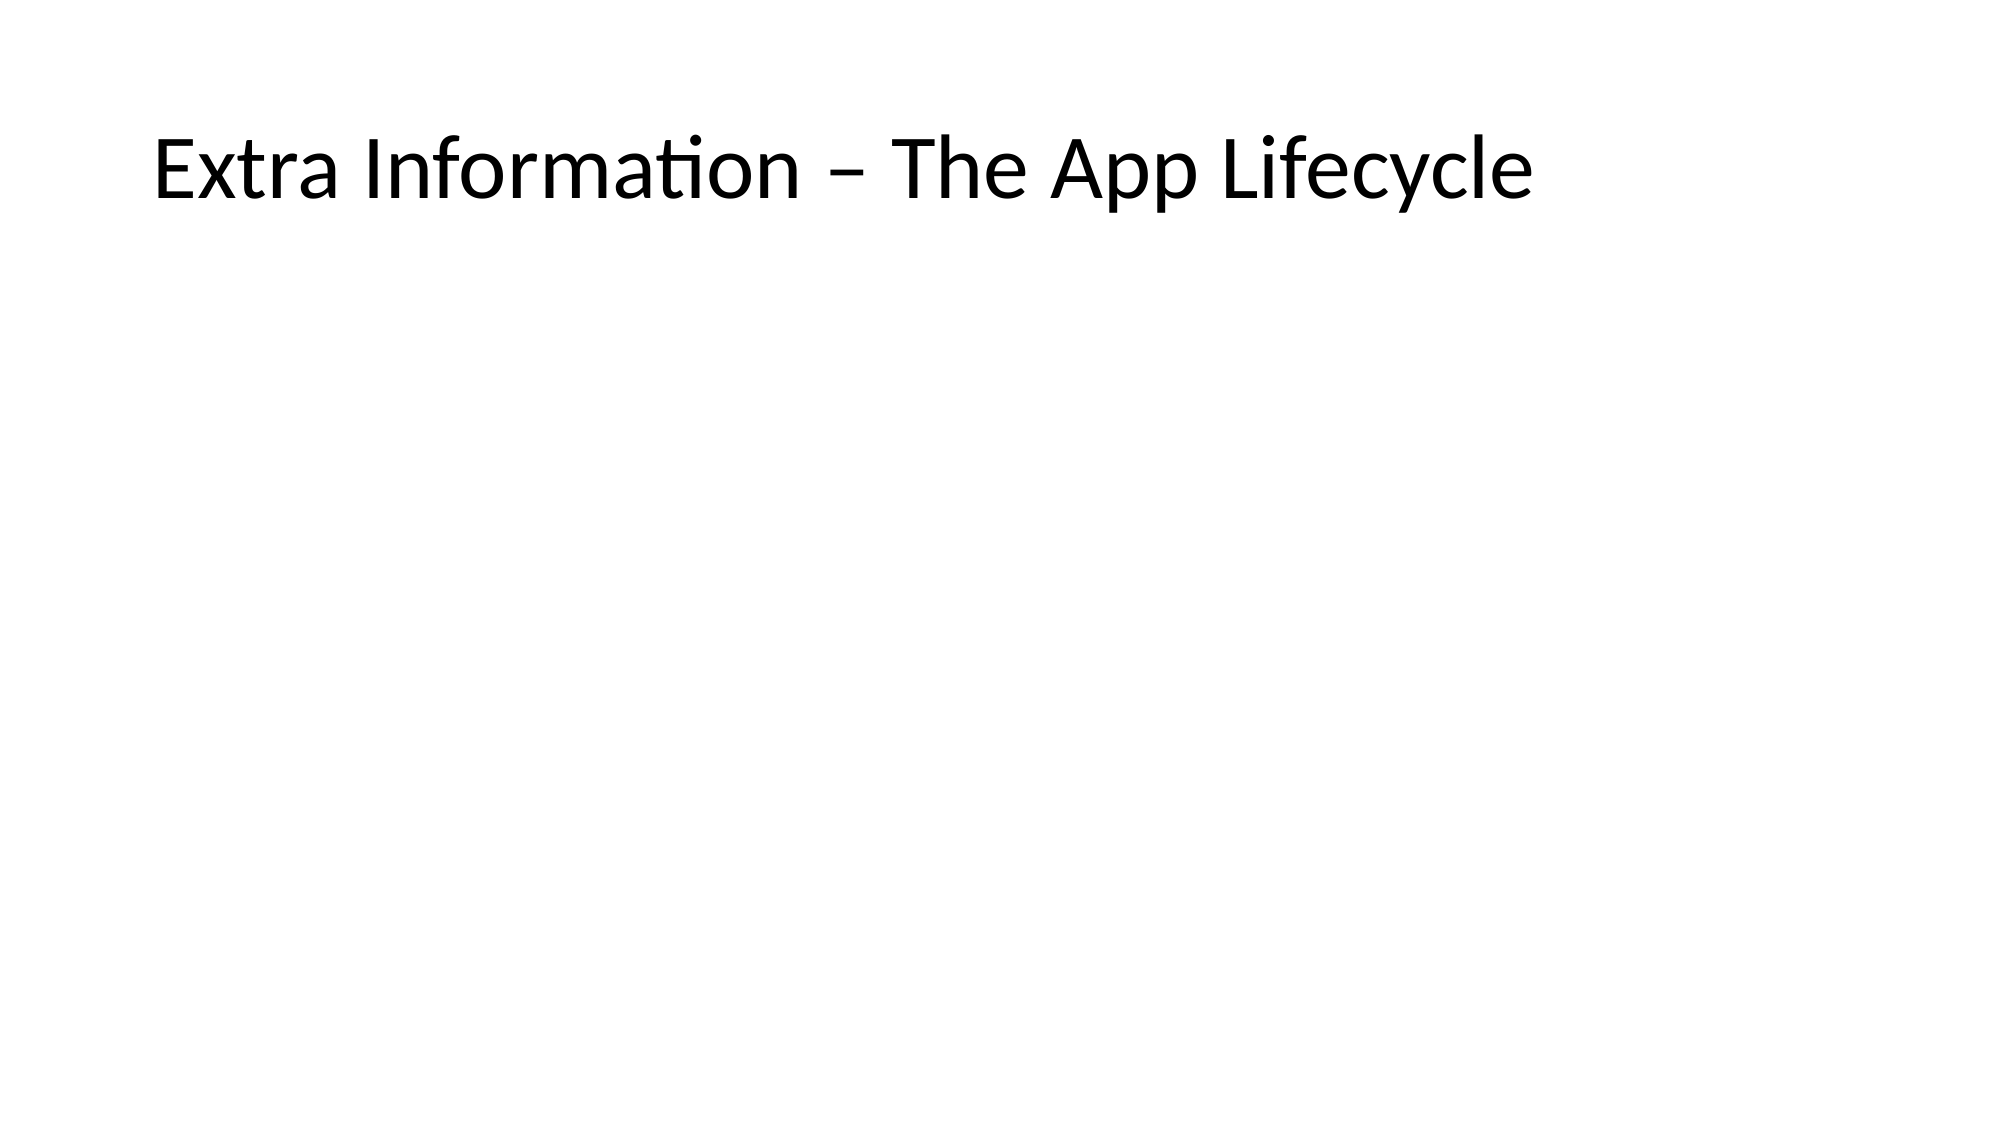

# Extra Information – The App Lifecycle